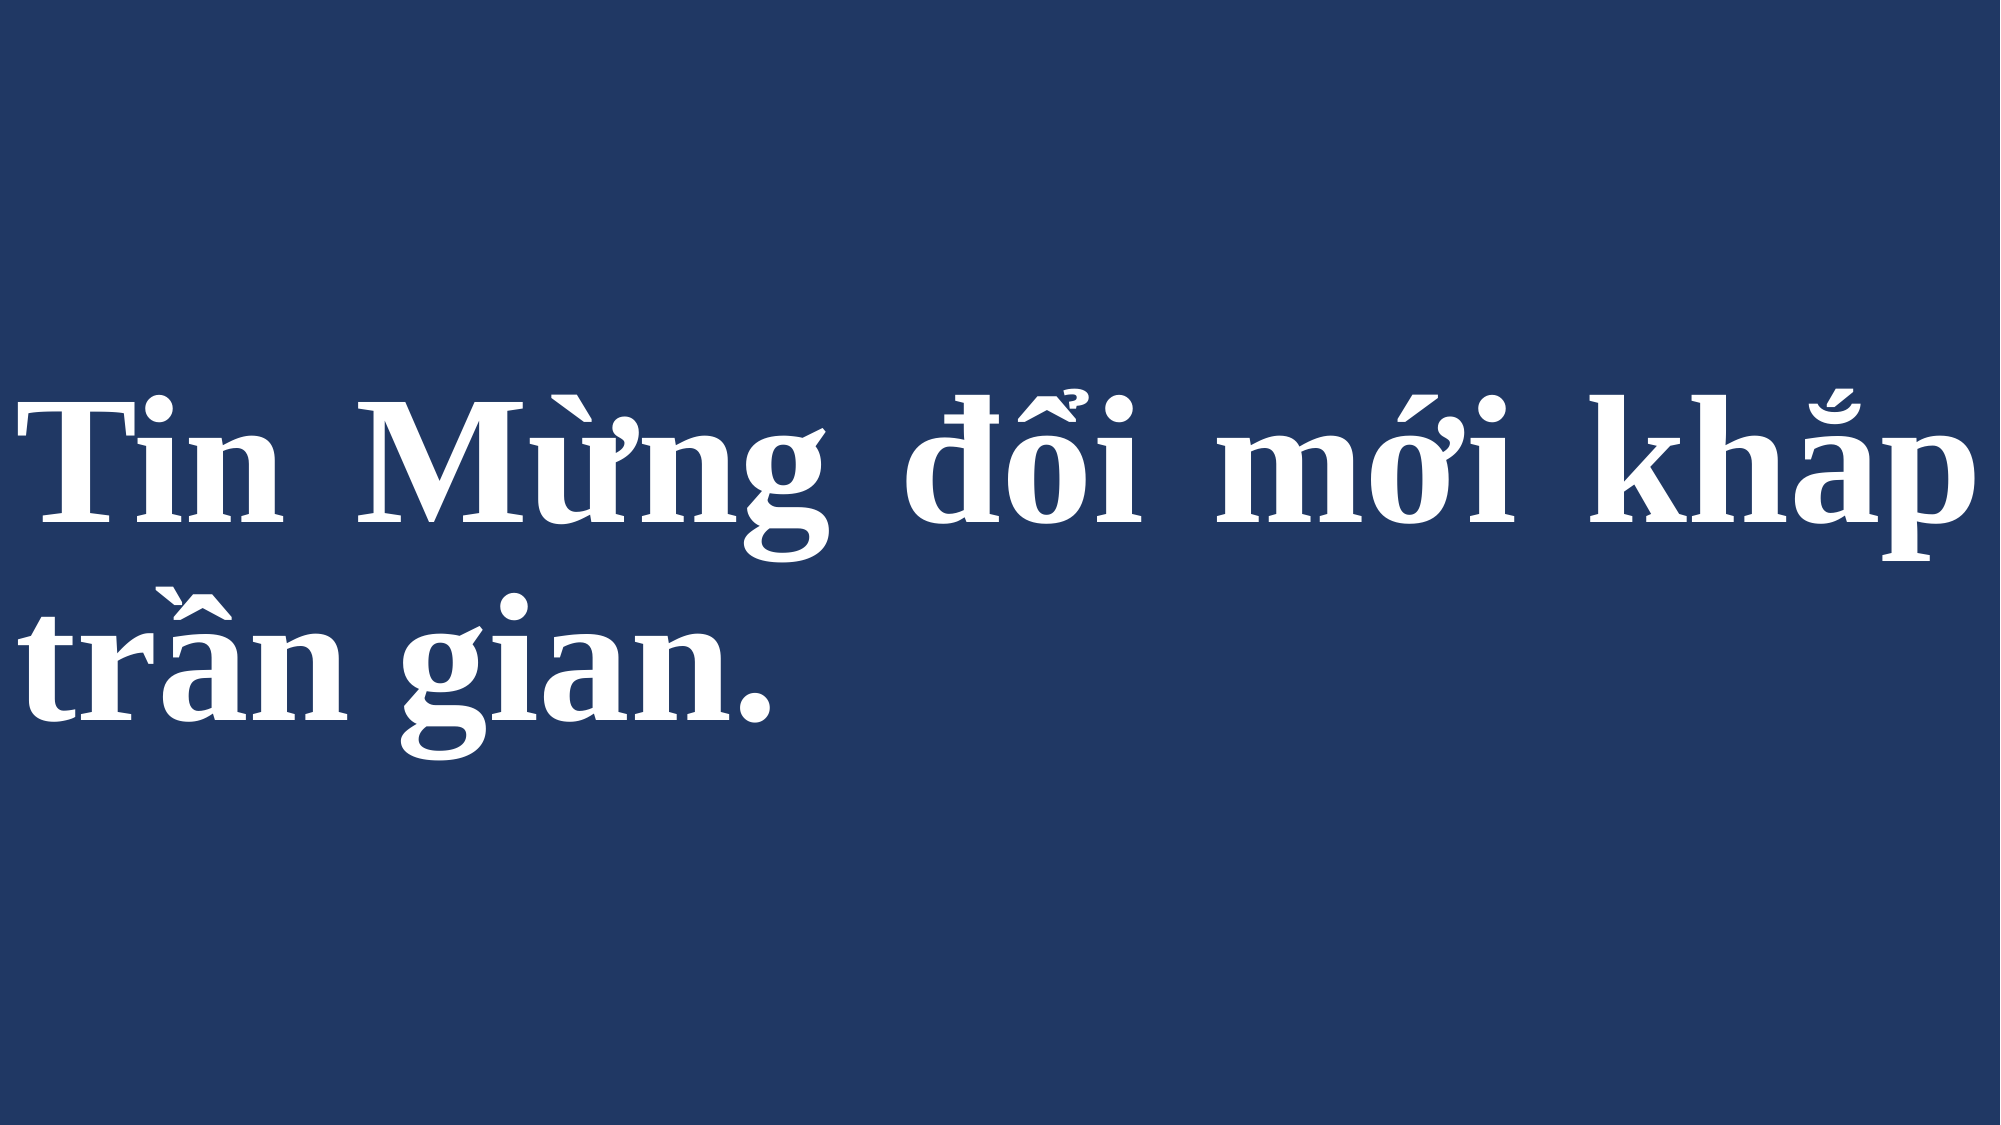

# Tin Mừng đổi mới khắp trần gian.